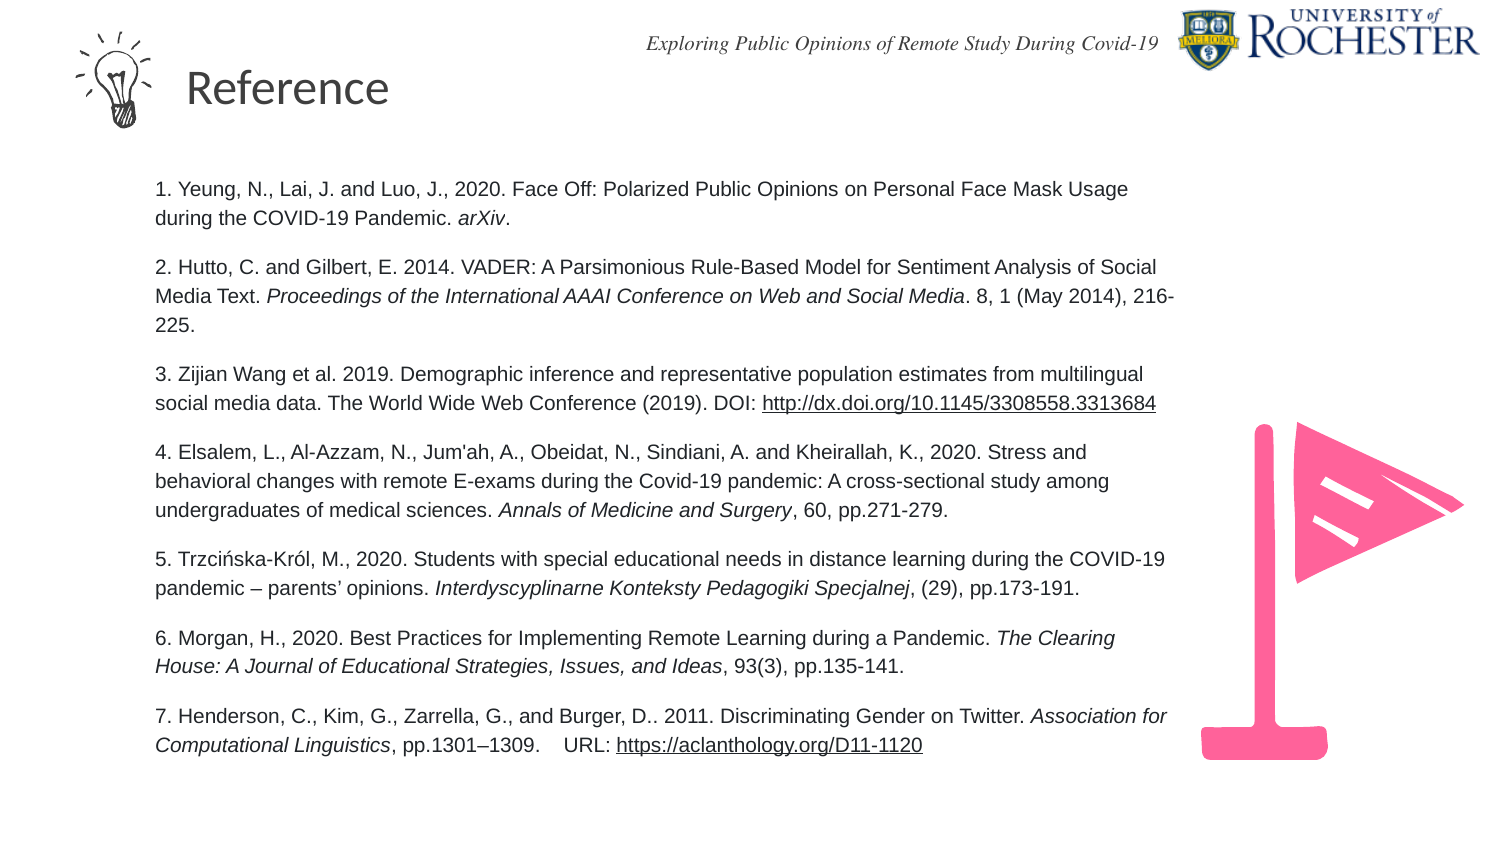

Reference
1. Yeung, N., Lai, J. and Luo, J., 2020. Face Off: Polarized Public Opinions on Personal Face Mask Usage during the COVID-19 Pandemic. arXiv.
2. Hutto, C. and Gilbert, E. 2014. VADER: A Parsimonious Rule-Based Model for Sentiment Analysis of Social Media Text. Proceedings of the International AAAI Conference on Web and Social Media. 8, 1 (May 2014), 216-225.
3. Zijian Wang et al. 2019. Demographic inference and representative population estimates from multilingual social media data. The World Wide Web Conference (2019). DOI: http://dx.doi.org/10.1145/3308558.3313684
4. Elsalem, L., Al-Azzam, N., Jum'ah, A., Obeidat, N., Sindiani, A. and Kheirallah, K., 2020. Stress and behavioral changes with remote E-exams during the Covid-19 pandemic: A cross-sectional study among undergraduates of medical sciences. Annals of Medicine and Surgery, 60, pp.271-279.
5. Trzcińska-Król, M., 2020. Students with special educational needs in distance learning during the COVID-19 pandemic – parents’ opinions. Interdyscyplinarne Konteksty Pedagogiki Specjalnej, (29), pp.173-191.
6. Morgan, H., 2020. Best Practices for Implementing Remote Learning during a Pandemic. The Clearing House: A Journal of Educational Strategies, Issues, and Ideas, 93(3), pp.135-141.
7. Henderson, C., Kim, G., Zarrella, G., and Burger, D.. 2011. Discriminating Gender on Twitter. Association for Computational Linguistics, pp.1301–1309.    URL: https://aclanthology.org/D11-1120